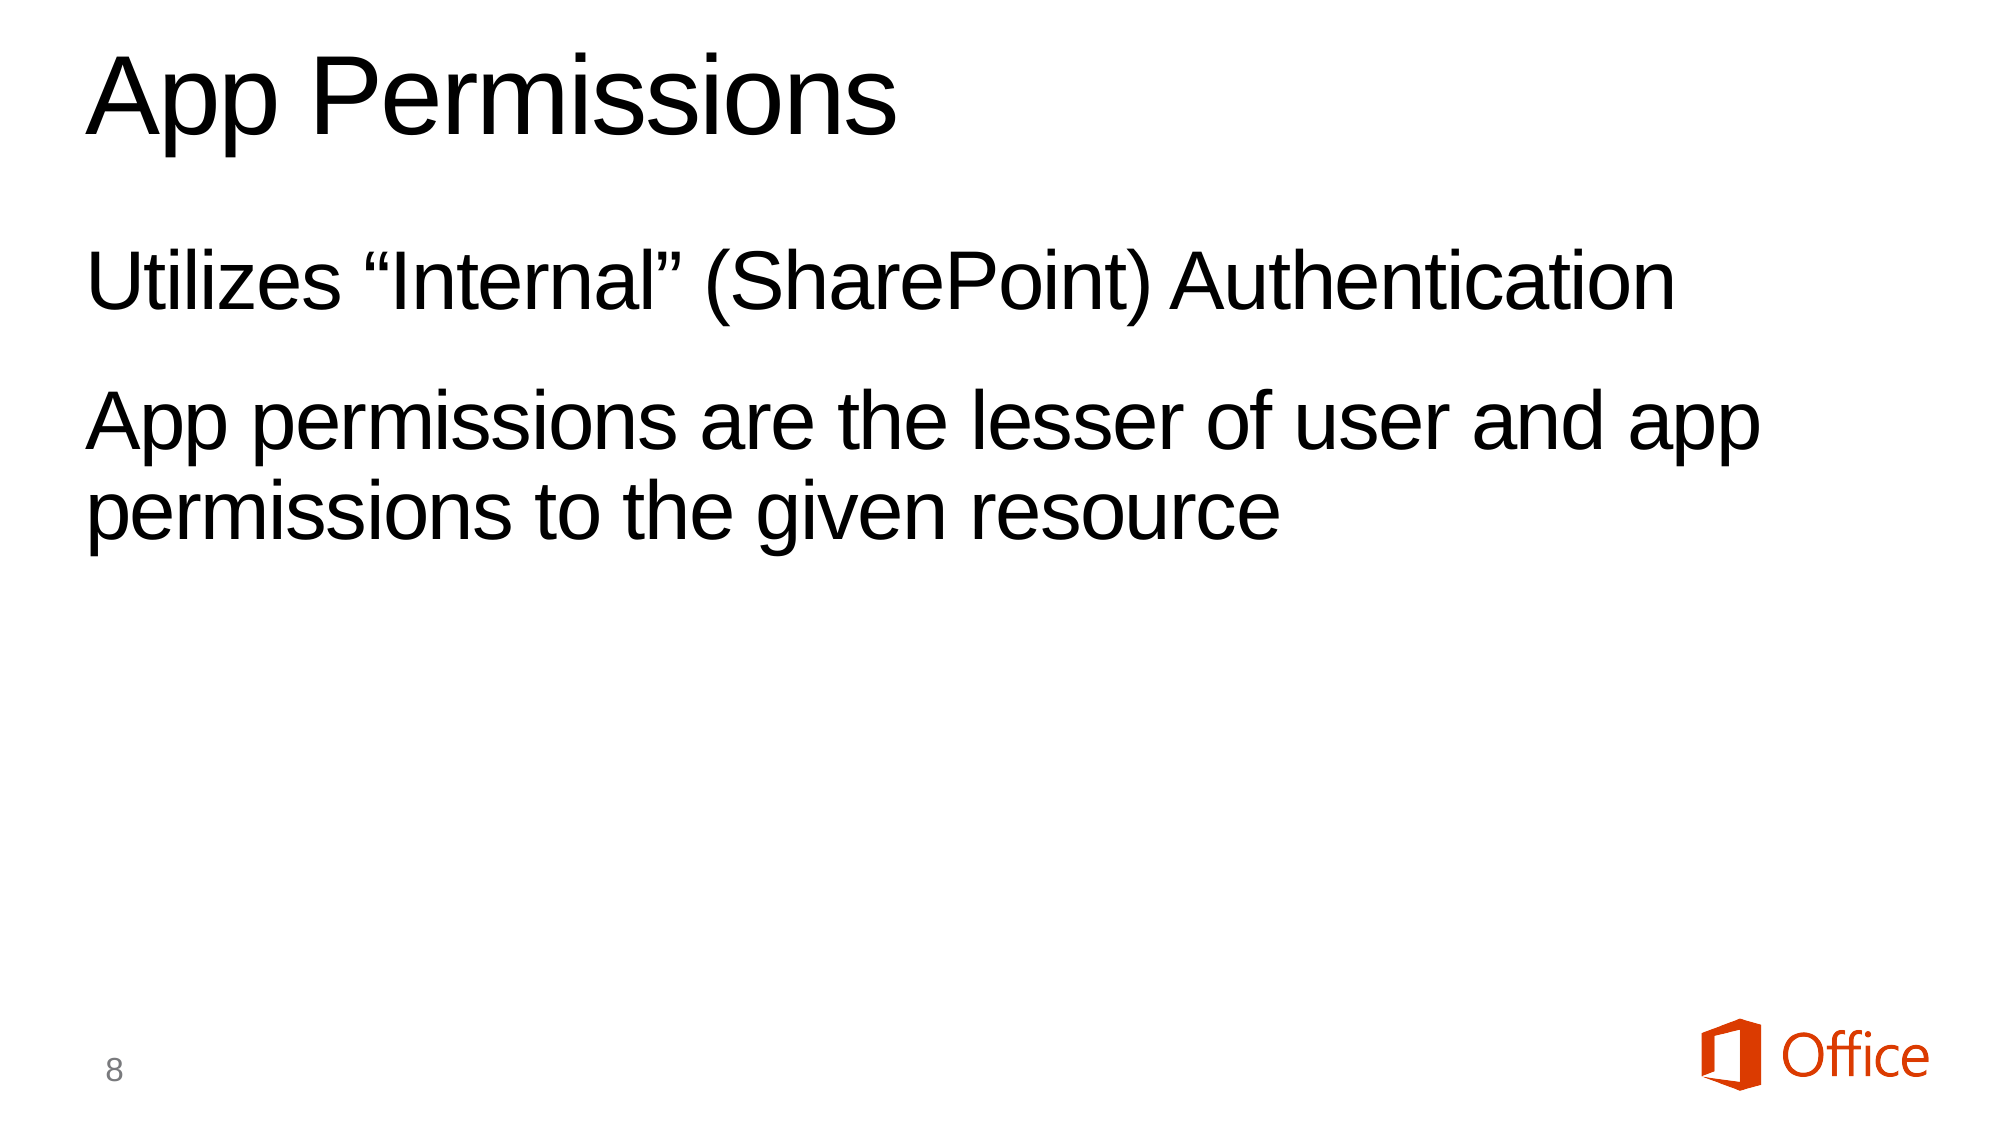

# App Permissions
Utilizes “Internal” (SharePoint) Authentication
App permissions are the lesser of user and app permissions to the given resource
8